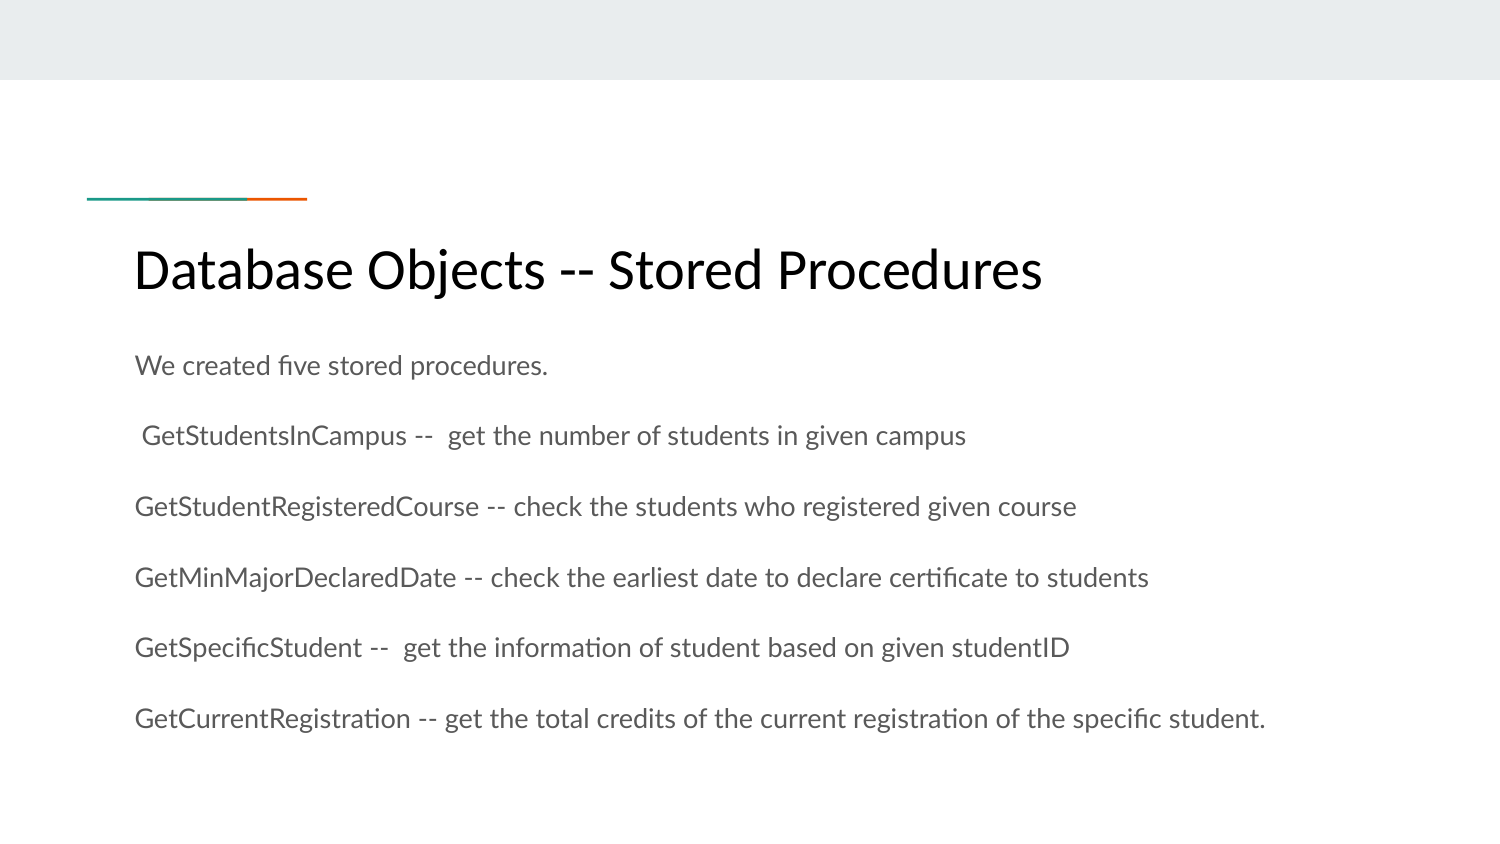

# Database Objects -- Stored Procedures
We created five stored procedures.
 GetStudentsInCampus --  get the number of students in given campus
GetStudentRegisteredCourse -- check the students who registered given course
GetMinMajorDeclaredDate -- check the earliest date to declare certificate to students
GetSpecificStudent --  get the information of student based on given studentID
GetCurrentRegistration -- get the total credits of the current registration of the specific student.